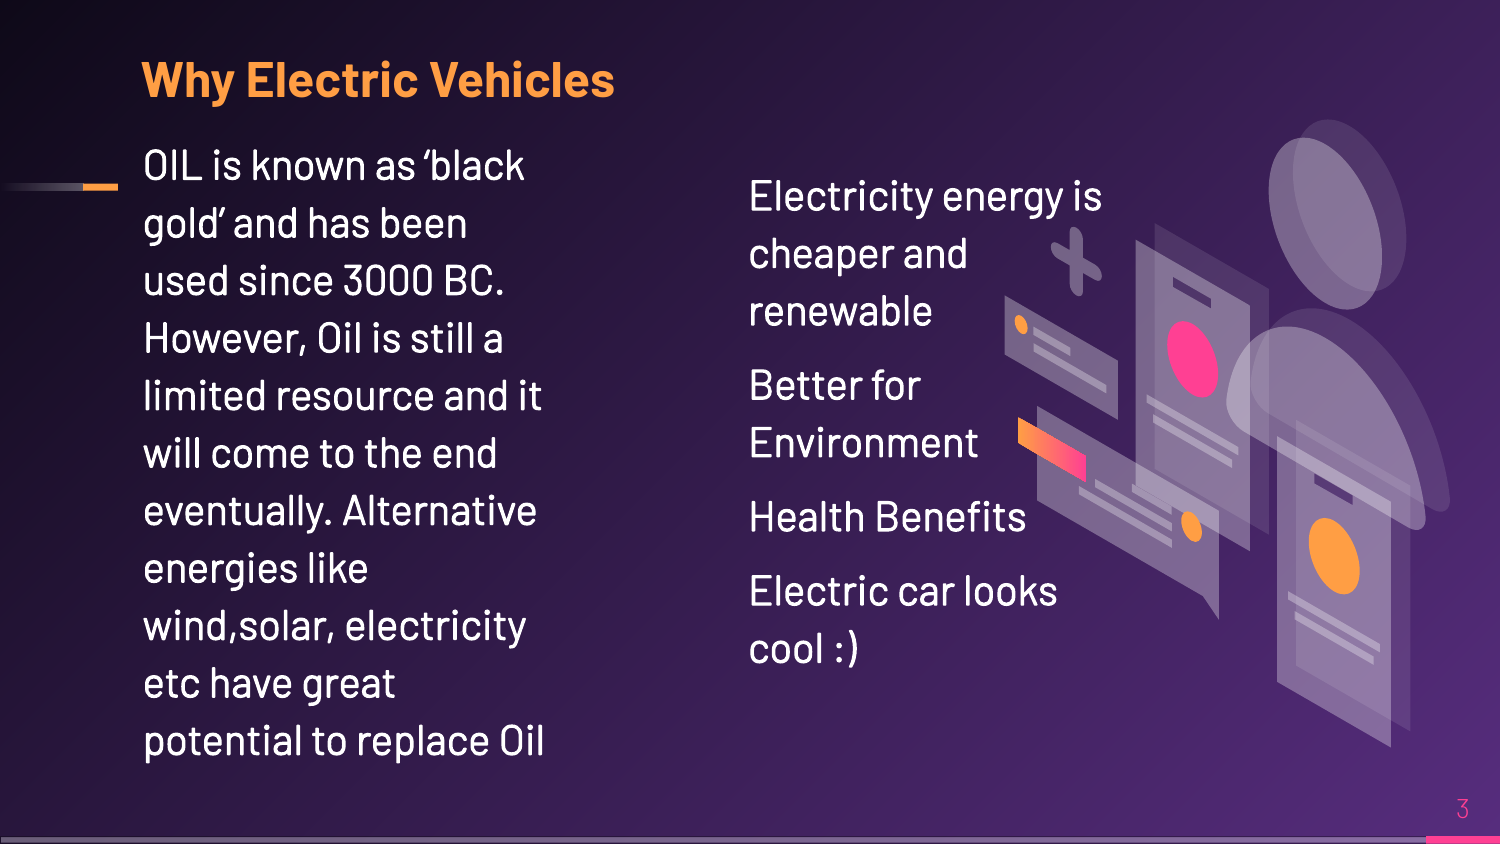

# Why Electric Vehicles

OIL is known as ‘black gold’ and has been used since 3000 BC. However, Oil is still a limited resource and it will come to the end eventually. Alternative energies like wind,solar, electricity etc have great potential to replace Oil
Electricity energy is cheaper and renewable
Better for Environment
Health Benefits
Electric car looks cool :)
3